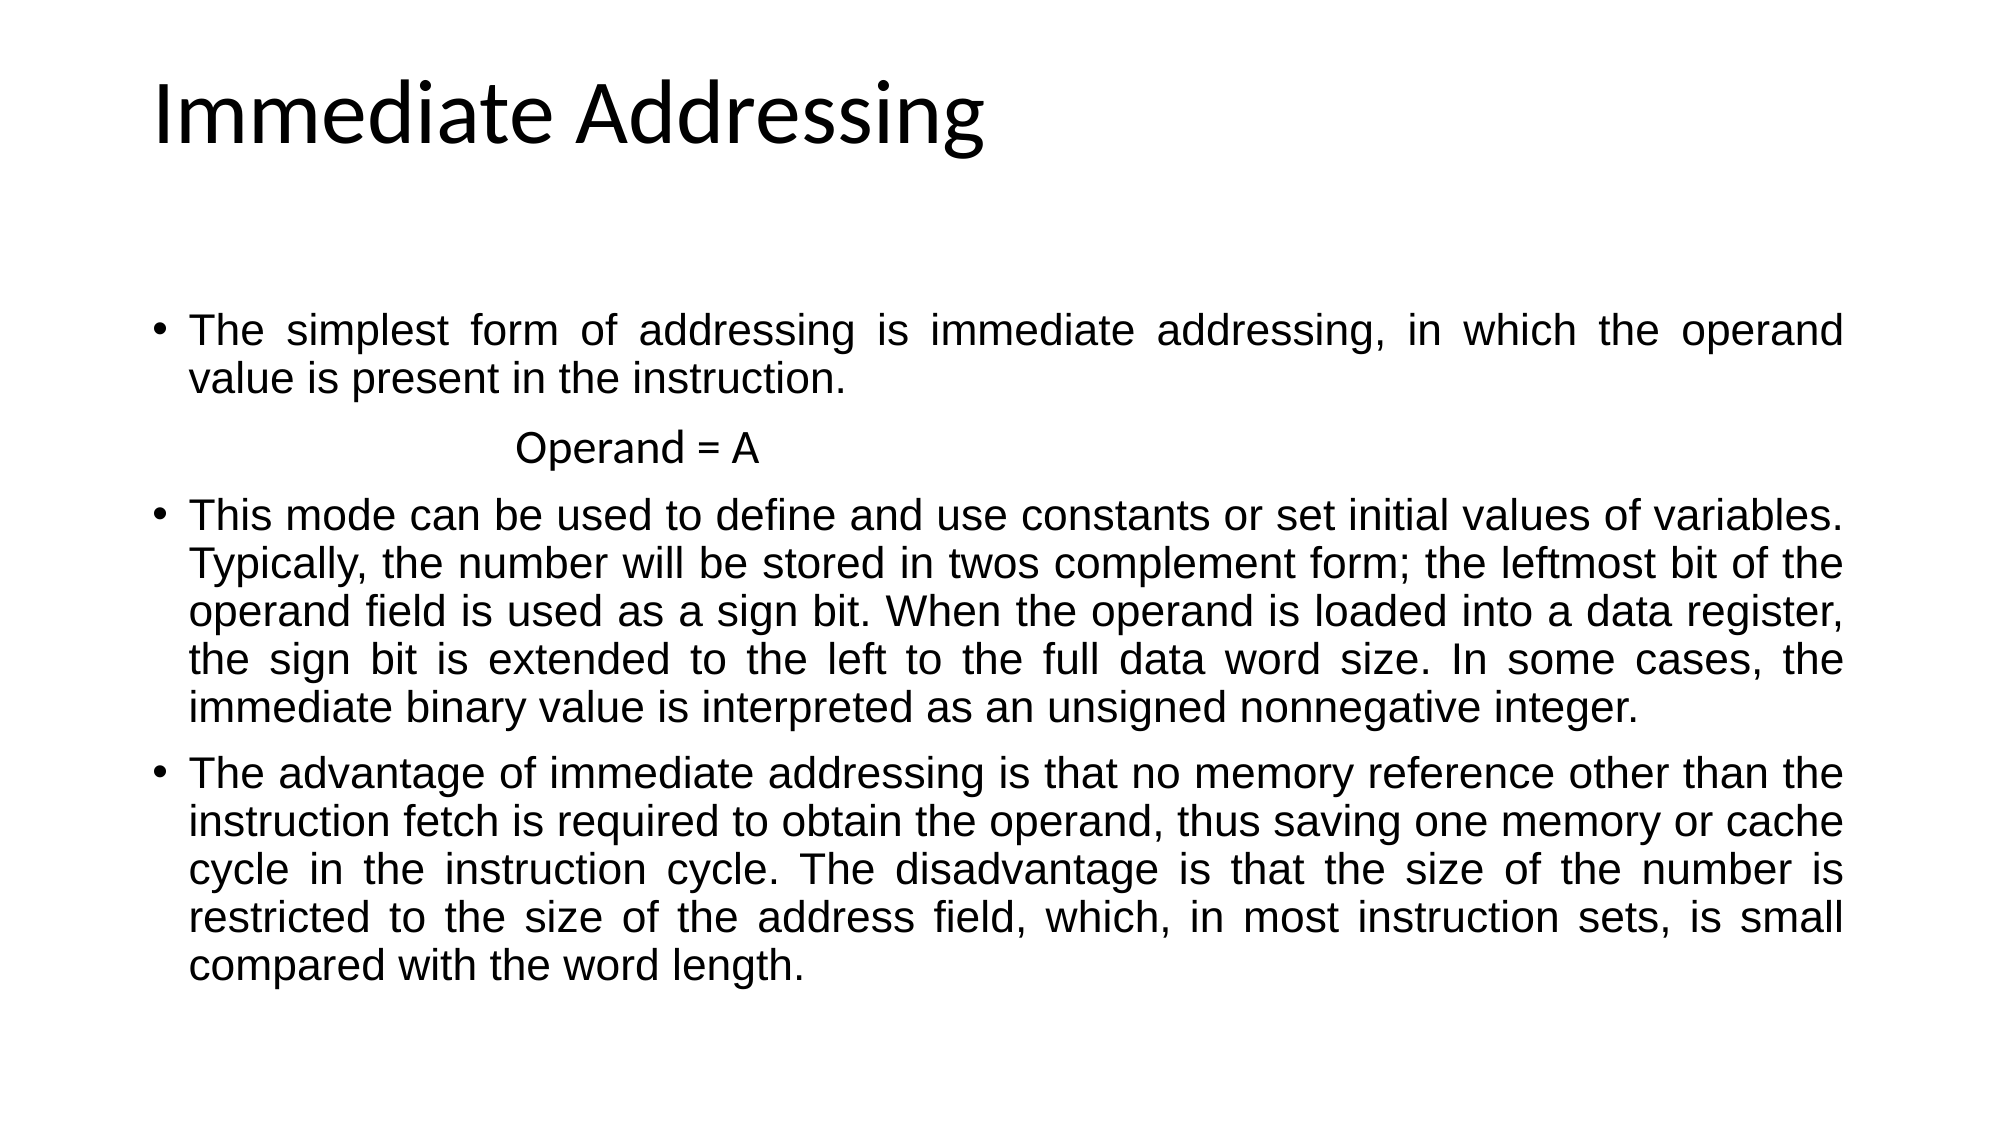

# Immediate Addressing
The simplest form of addressing is immediate addressing, in which the operand value is present in the instruction.
                                 Operand = A
This mode can be used to define and use constants or set initial values of variables. Typically, the number will be stored in twos complement form; the leftmost bit of the operand field is used as a sign bit. When the operand is loaded into a data register, the sign bit is extended to the left to the full data word size. In some cases, the immediate binary value is interpreted as an unsigned nonnegative integer.
The advantage of immediate addressing is that no memory reference other than the instruction fetch is required to obtain the operand, thus saving one memory or cache cycle in the instruction cycle. The disadvantage is that the size of the number is restricted to the size of the address field, which, in most instruction sets, is small compared with the word length.